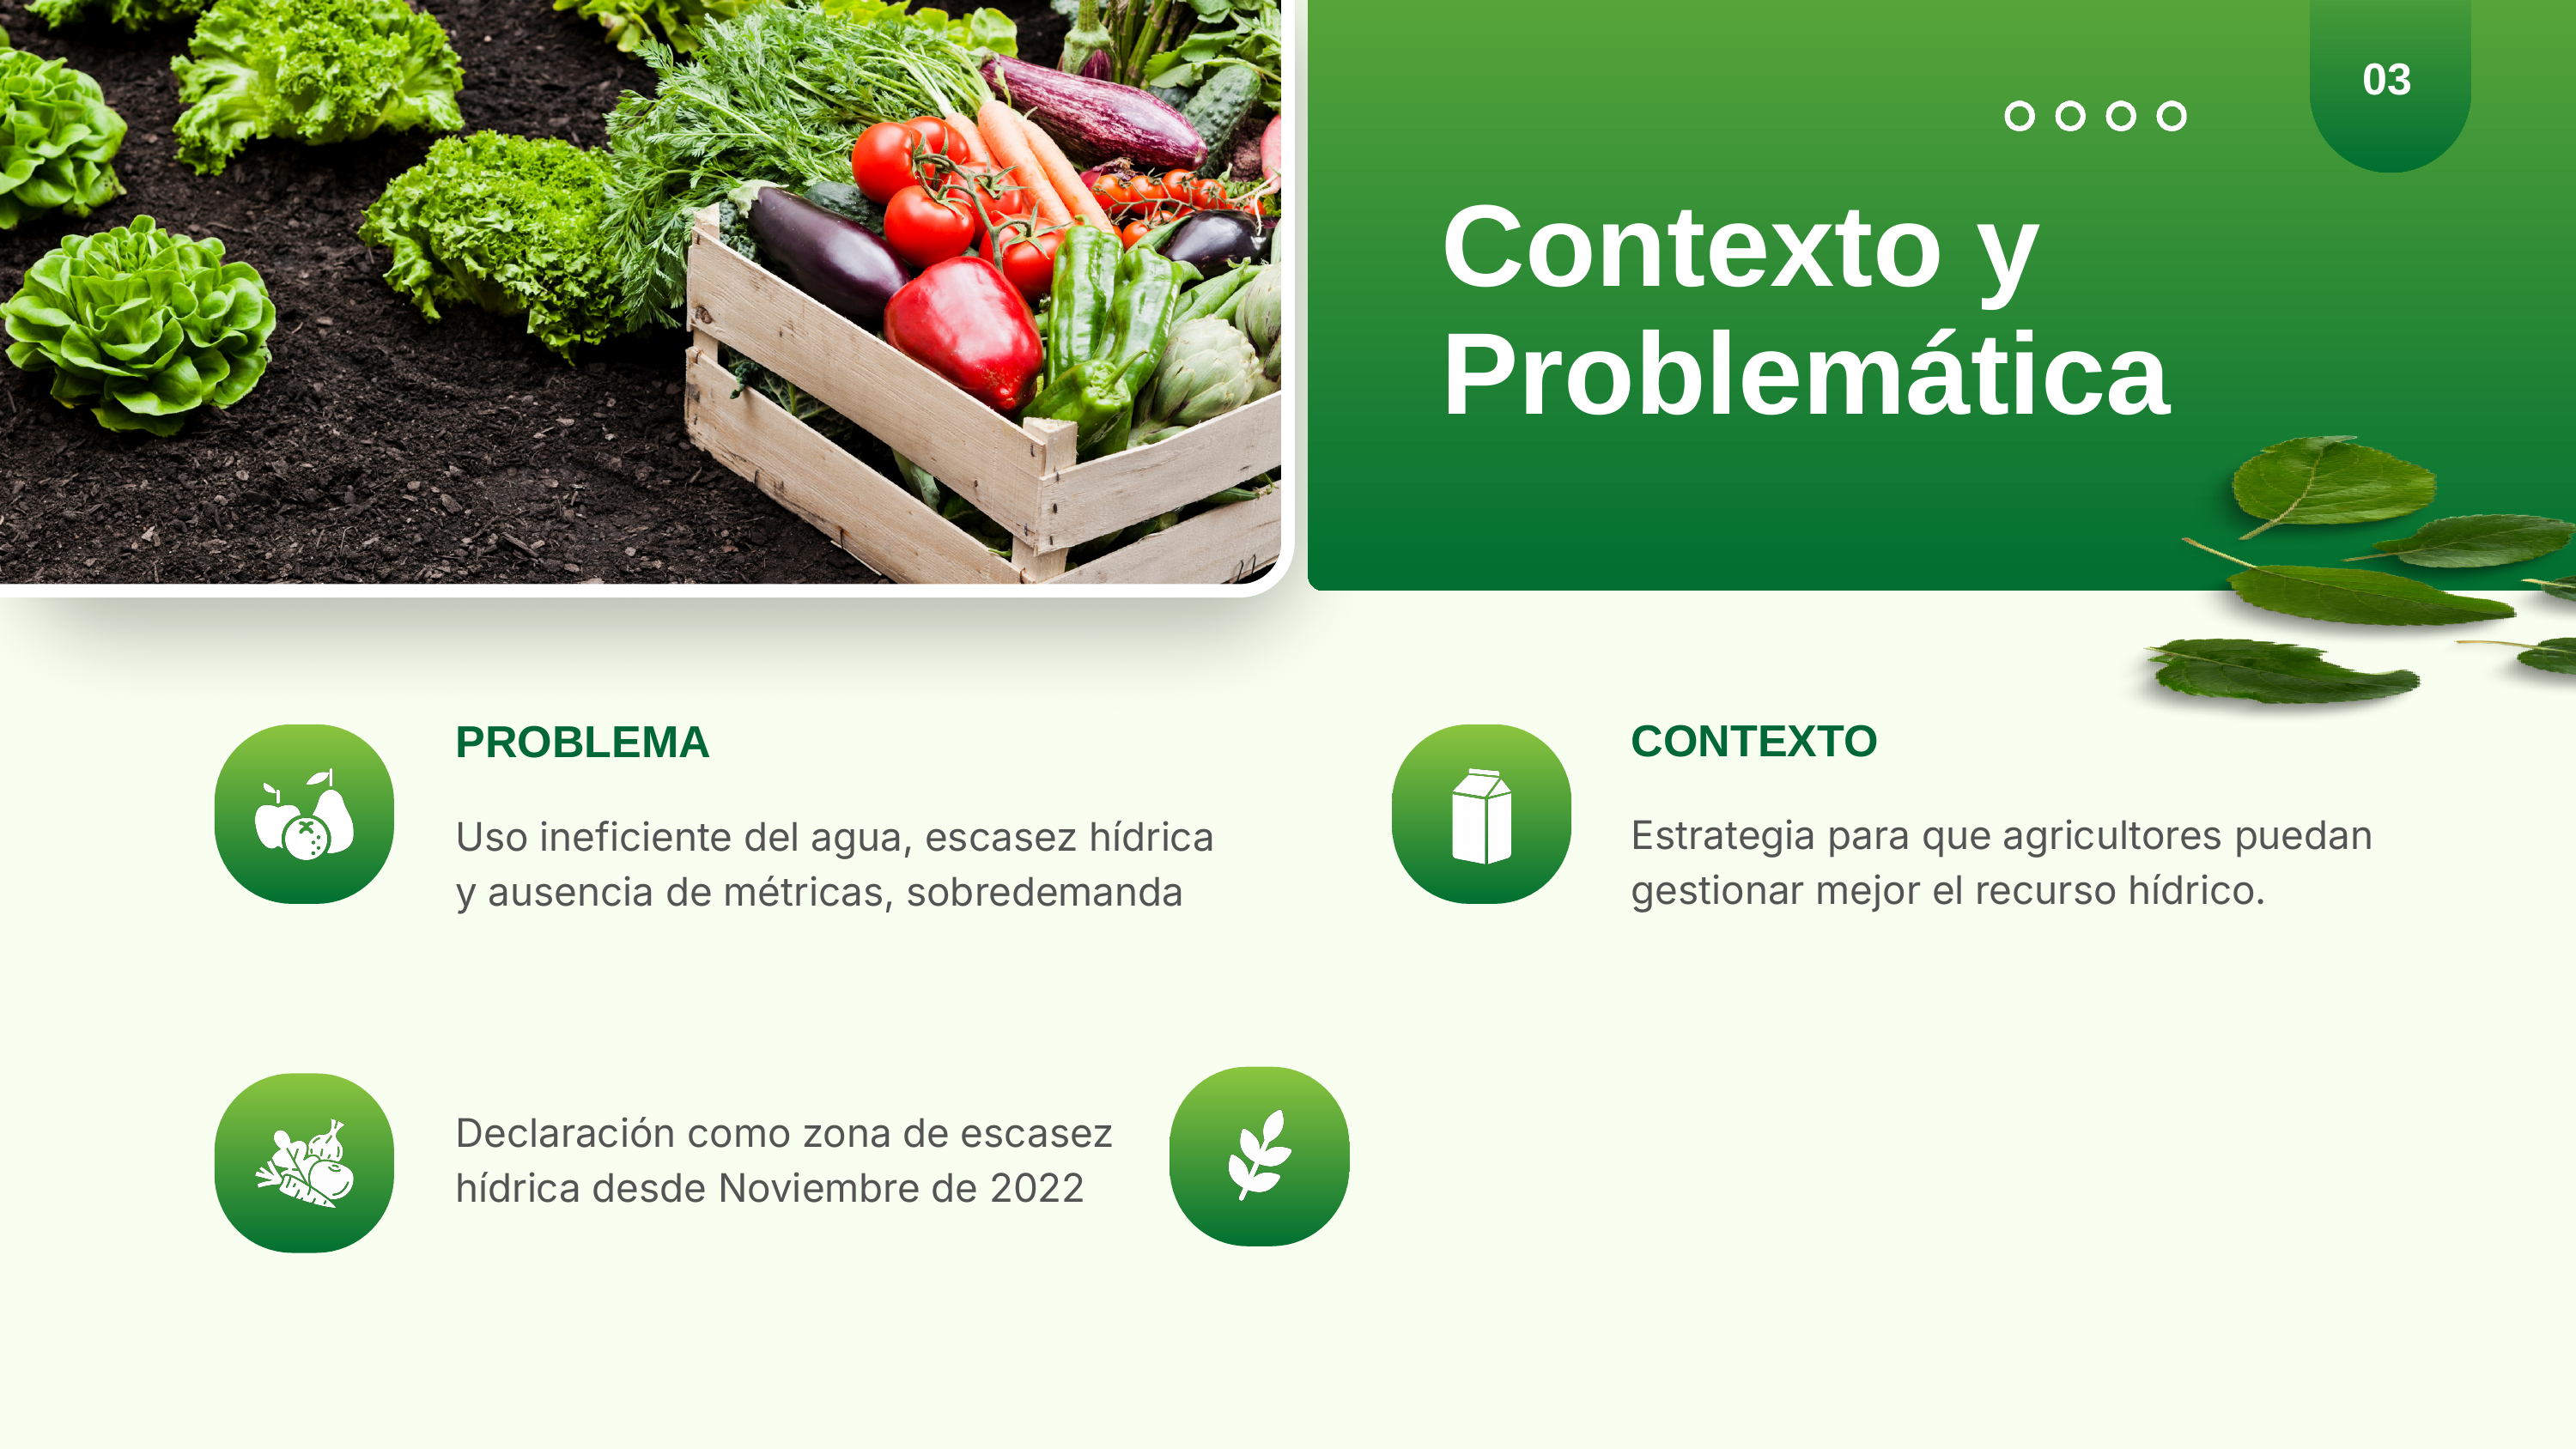

03

Contexto y
Problemática

CONTEXTO
PROBLEMA

Estrategia para que agricultores puedan gestionar mejor el recurso hídrico.
Uso ineficiente del agua, escasez hídrica y ausencia de métricas, sobredemanda

Declaración como zona de escasez hídrica desde Noviembre de 2022